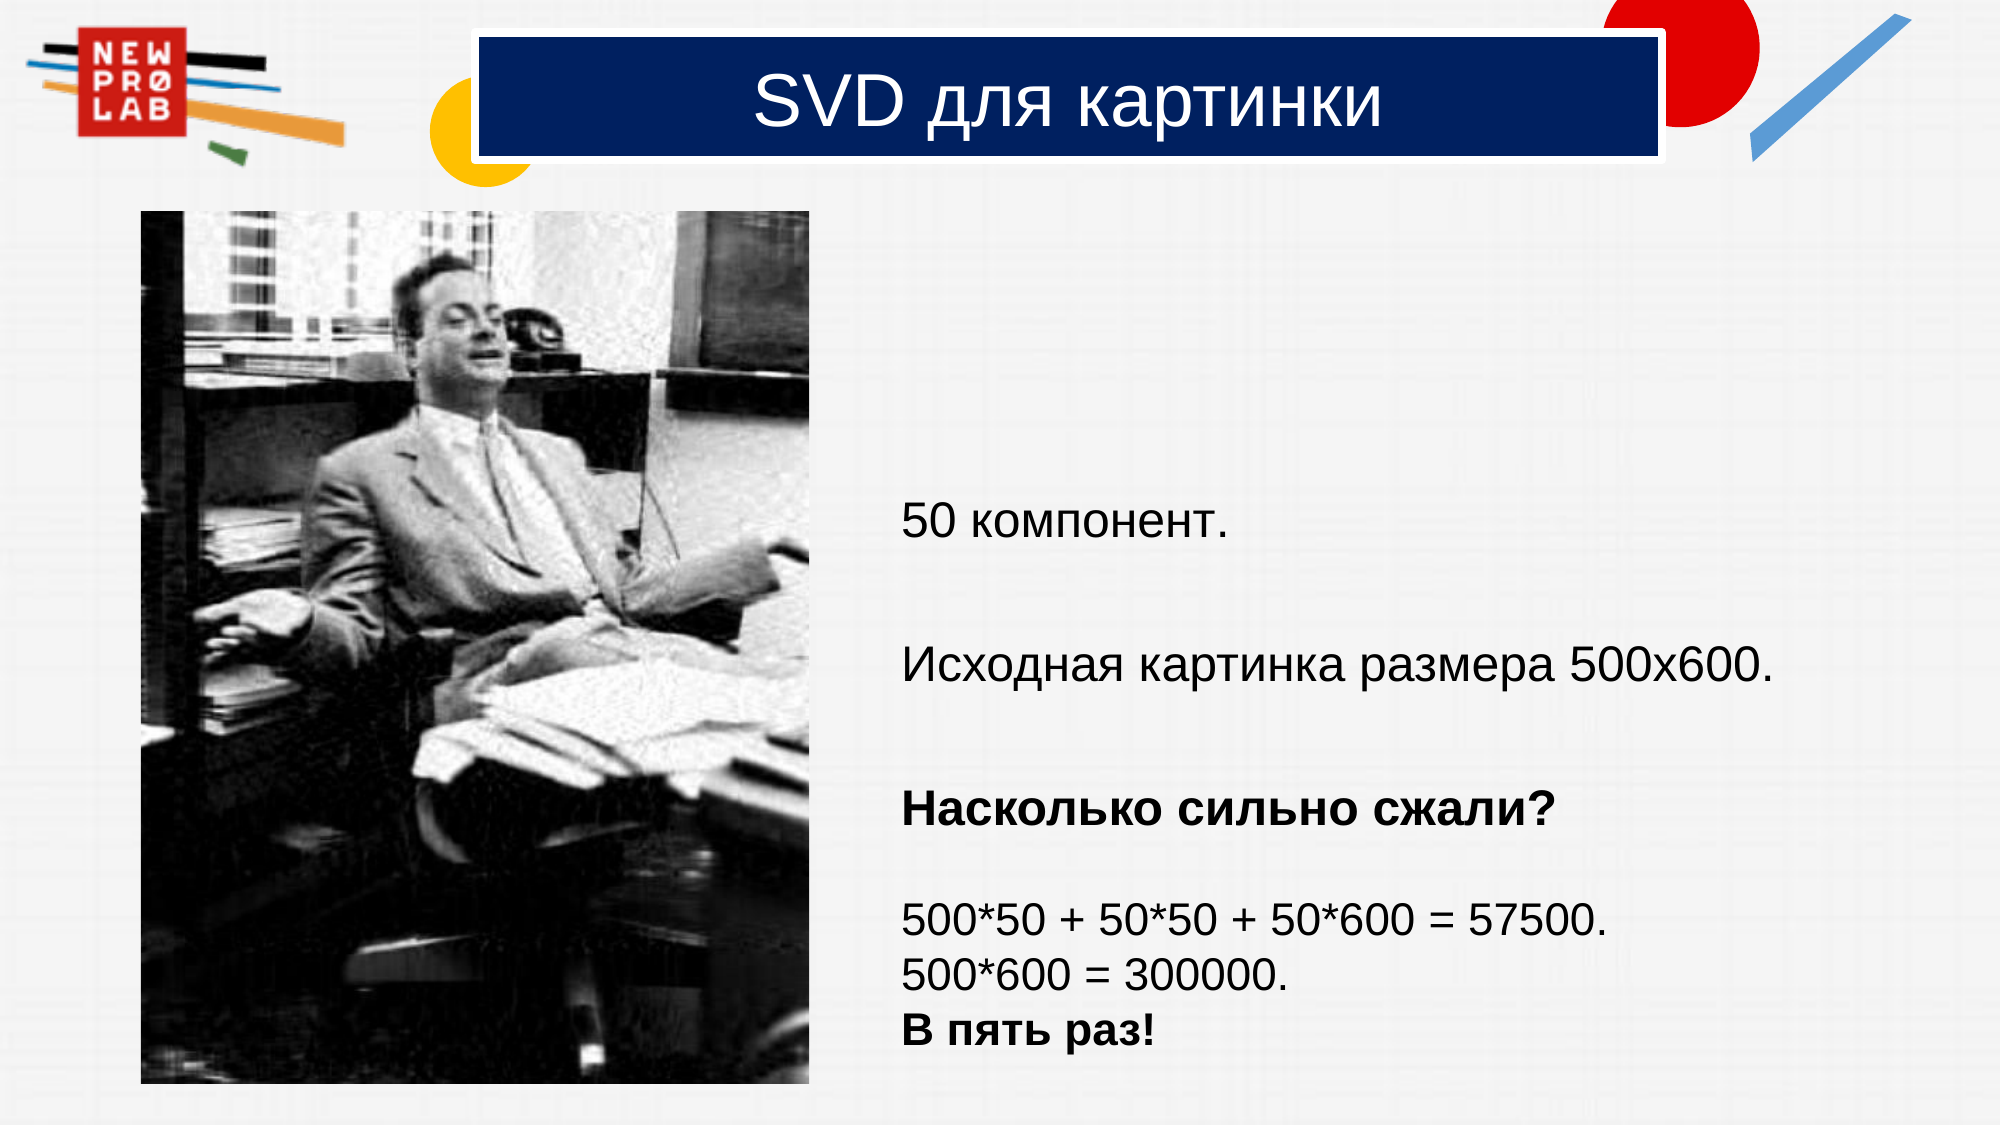

# SVD для картинки

50 компонент.

Исходная картинка размера 500x600.

Насколько сильно сжали?
500*50 + 50*50 + 50*600 = 57500.
500*600 = 300000.
В пять раз!